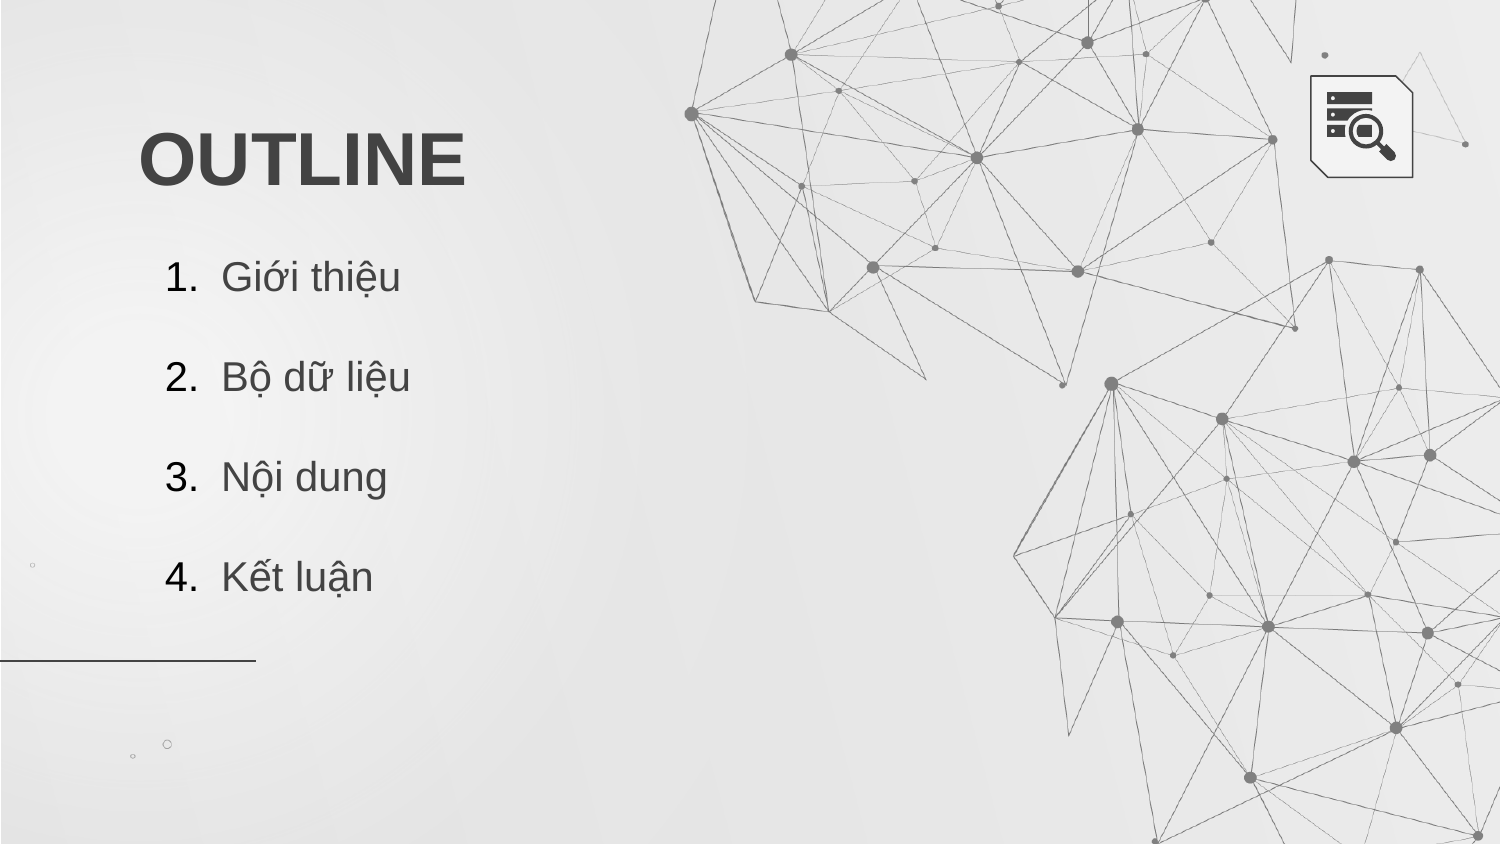

OUTLINE

Giới thiệu
Bộ dữ liệu
Nội dung
Kết luận